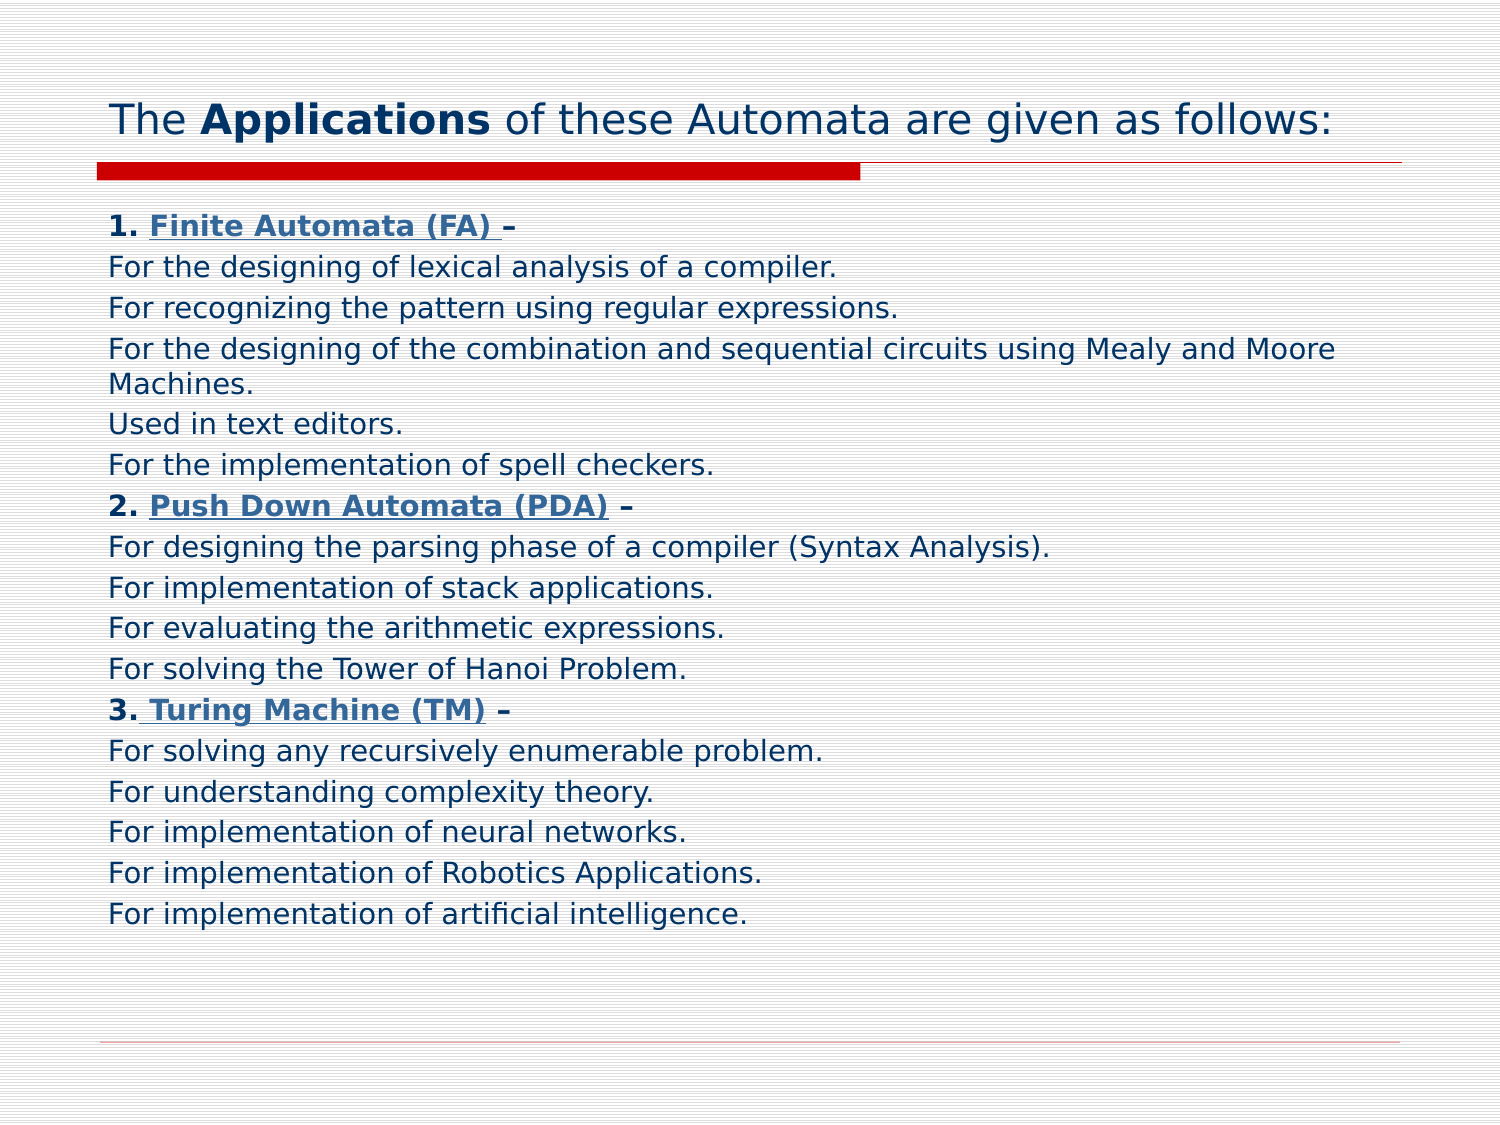

# The Applications of these Automata are given as follows:
1. Finite Automata (FA) –
For the designing of lexical analysis of a compiler.
For recognizing the pattern using regular expressions.
For the designing of the combination and sequential circuits using Mealy and Moore Machines.
Used in text editors.
For the implementation of spell checkers.
2. Push Down Automata (PDA) –
For designing the parsing phase of a compiler (Syntax Analysis).
For implementation of stack applications.
For evaluating the arithmetic expressions.
For solving the Tower of Hanoi Problem.
3. Turing Machine (TM) –
For solving any recursively enumerable problem.
For understanding complexity theory.
For implementation of neural networks.
For implementation of Robotics Applications.
For implementation of artificial intelligence.